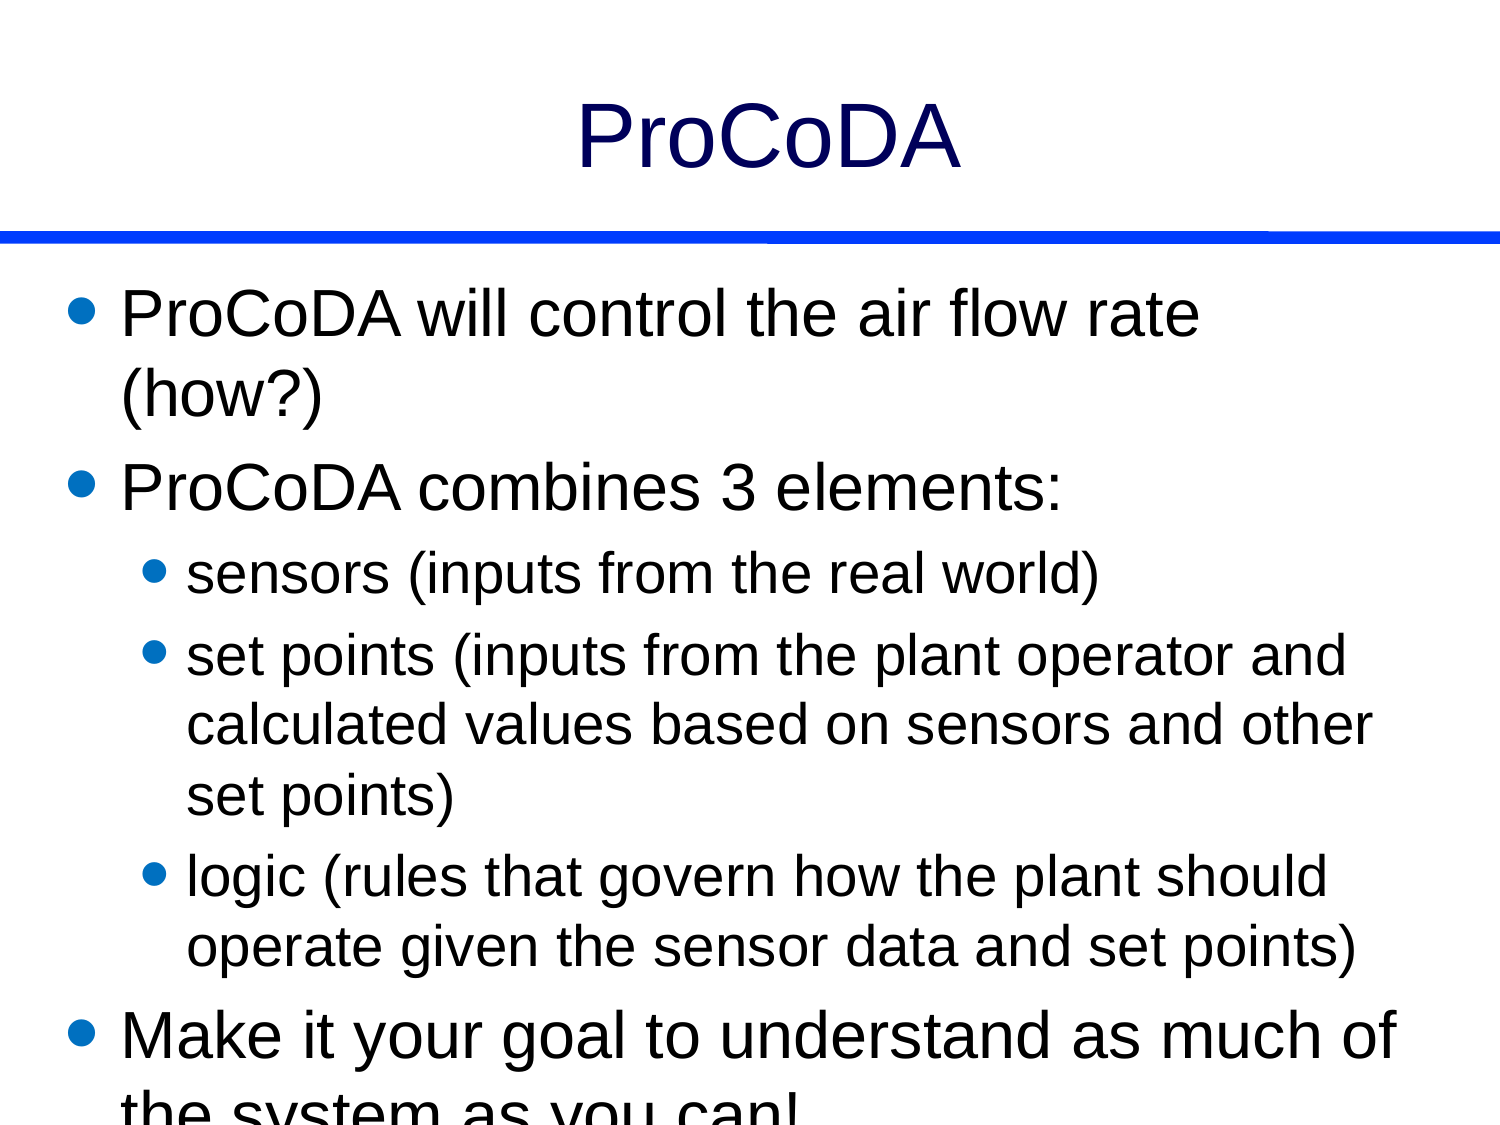

# ProCoDA
ProCoDA will control the air flow rate (how?)
ProCoDA combines 3 elements:
sensors (inputs from the real world)
set points (inputs from the plant operator and calculated values based on sensors and other set points)
logic (rules that govern how the plant should operate given the sensor data and set points)
Make it your goal to understand as much of the system as you can!